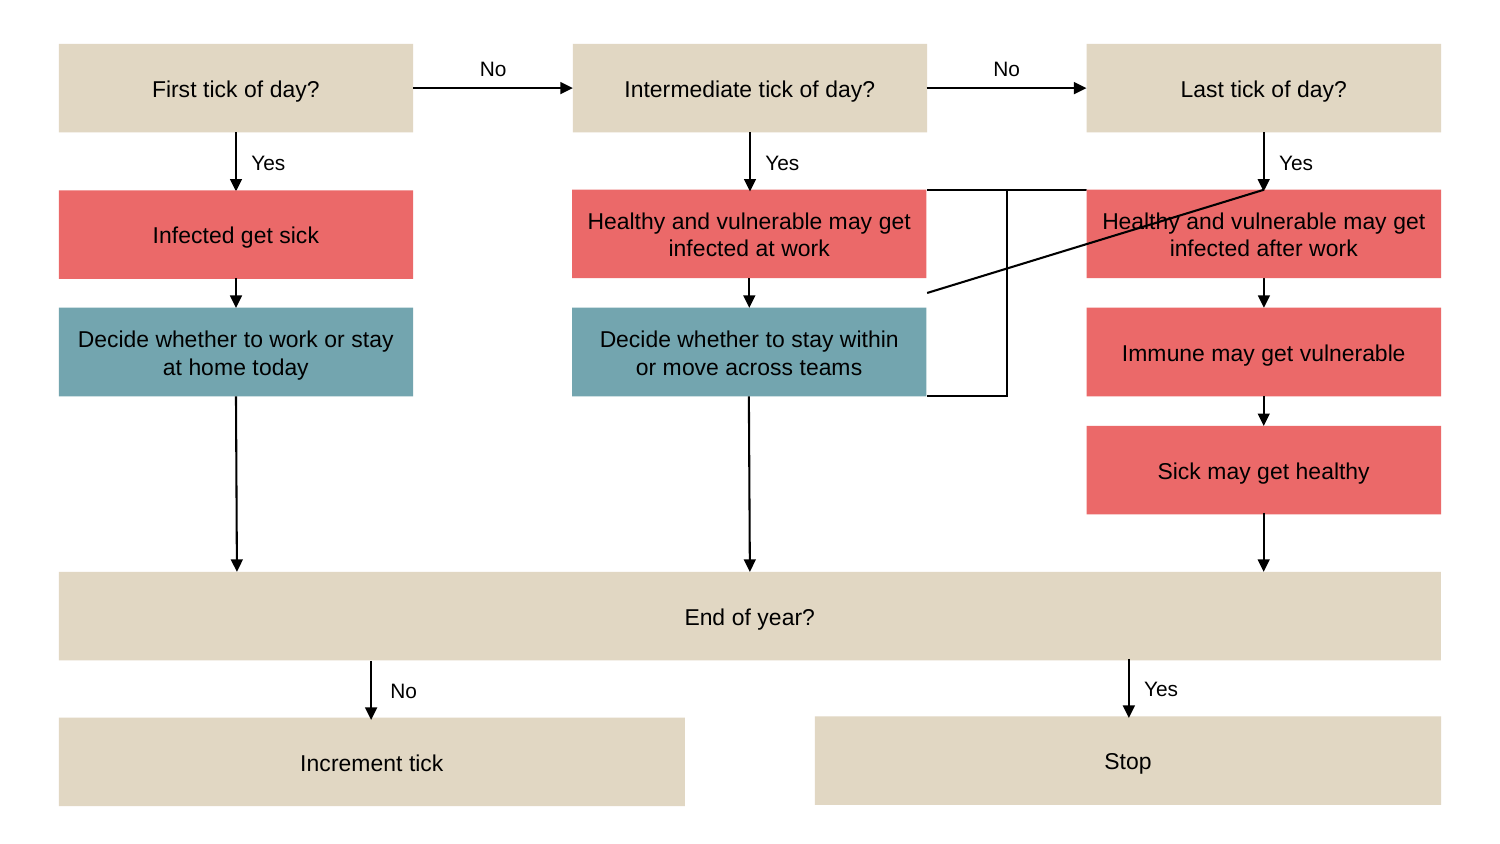

First tick of day?
Intermediate tick of day?
Last tick of day?
No
No
Yes
Yes
Yes
Healthy and vulnerable may get infected after work

Healthy and vulnerable may get infected at work
Infected get sick
Immune may get vulnerable
Decide whether to work or stay at home today
Decide whether to stay within or move across teams
Sick may get healthy
End of year?
Yes
No
Stop
Increment tick